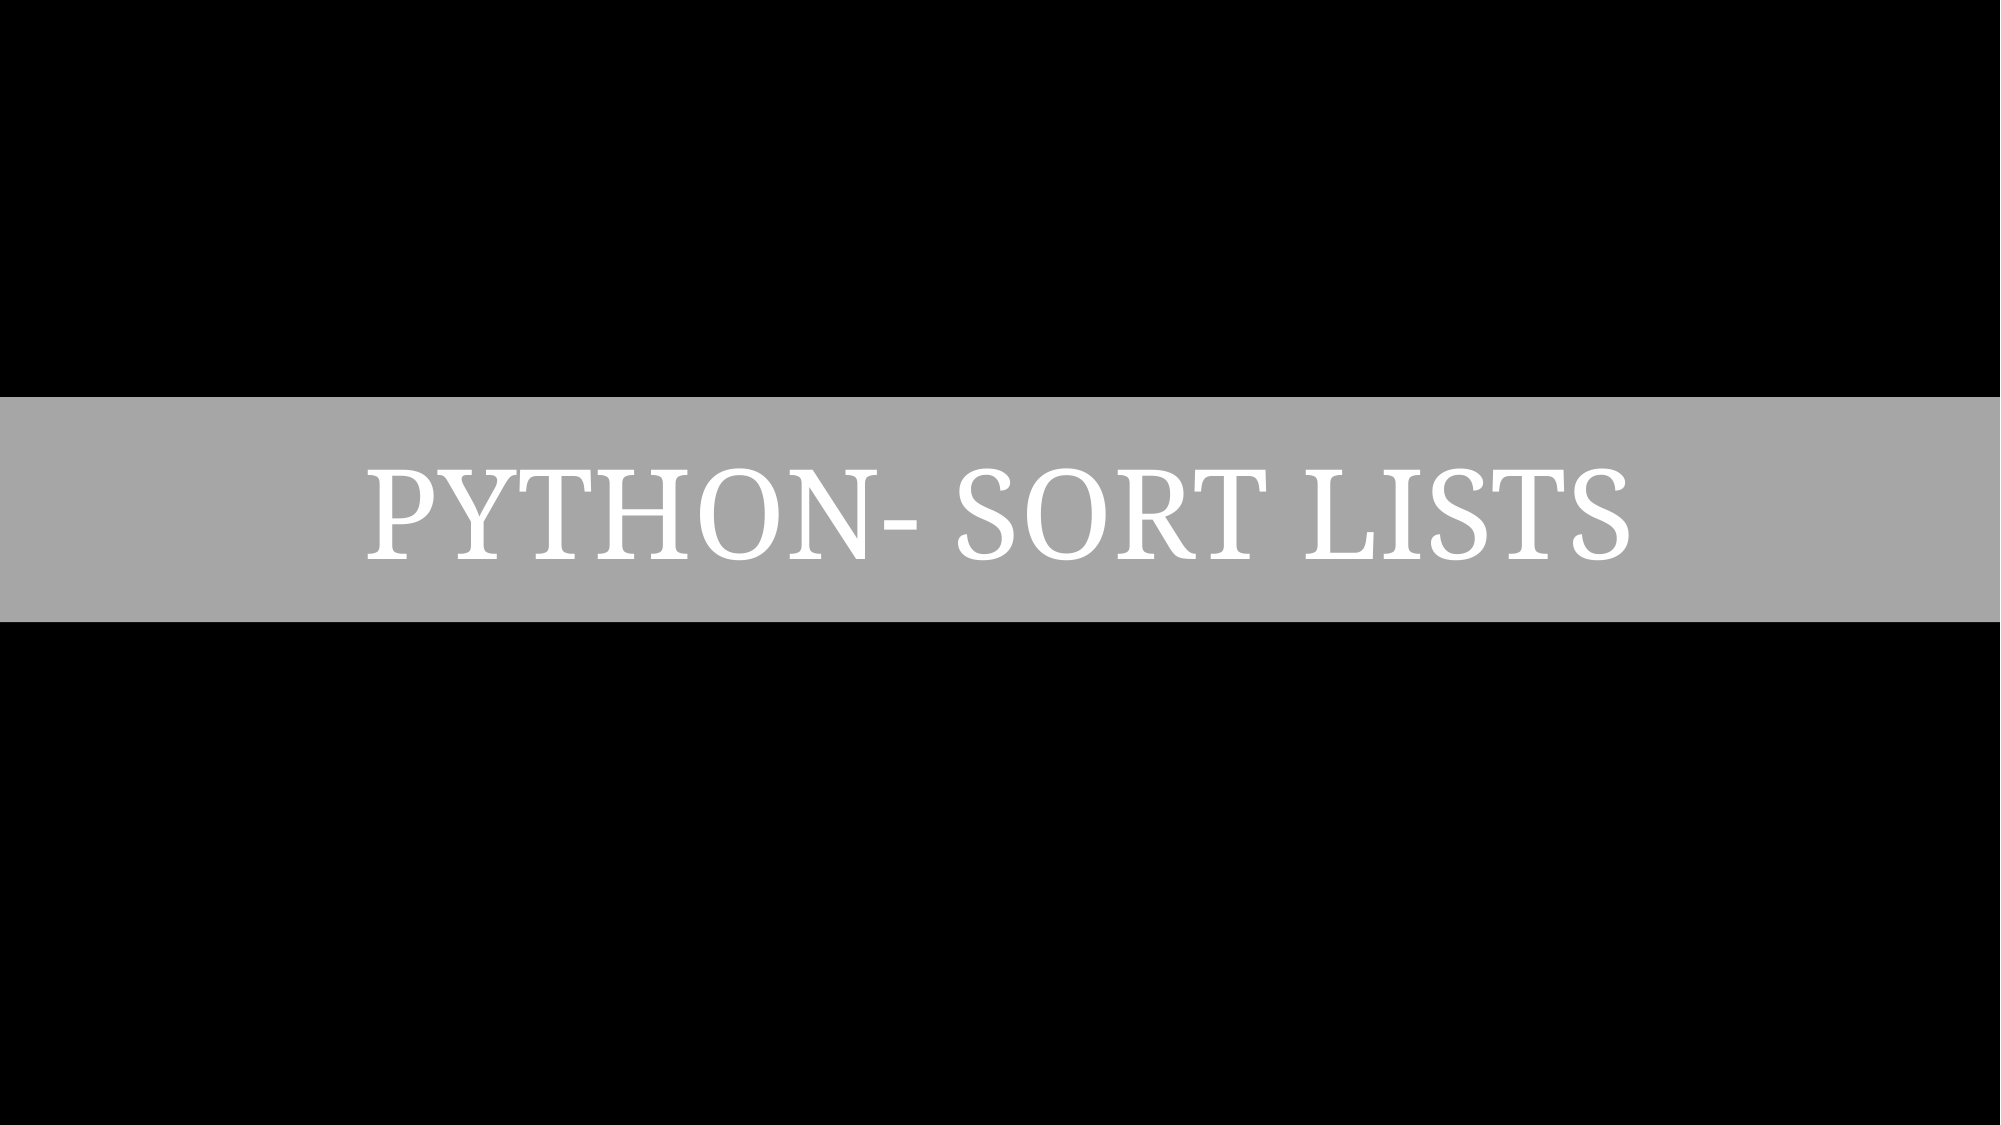

IMPORTANT NOTE:
Do not share this file.
Do not redistribute this file.
Do not sell this template.
Do not share the code with anyone. Let others follow the mechanics on YouTube for them to get this template.
If you have spare time, please leave a comment on YouTube that you already downloaded the file. Your simple words of appreciation will motivate me to create more free templates.
PYTHON- SORT LISTS